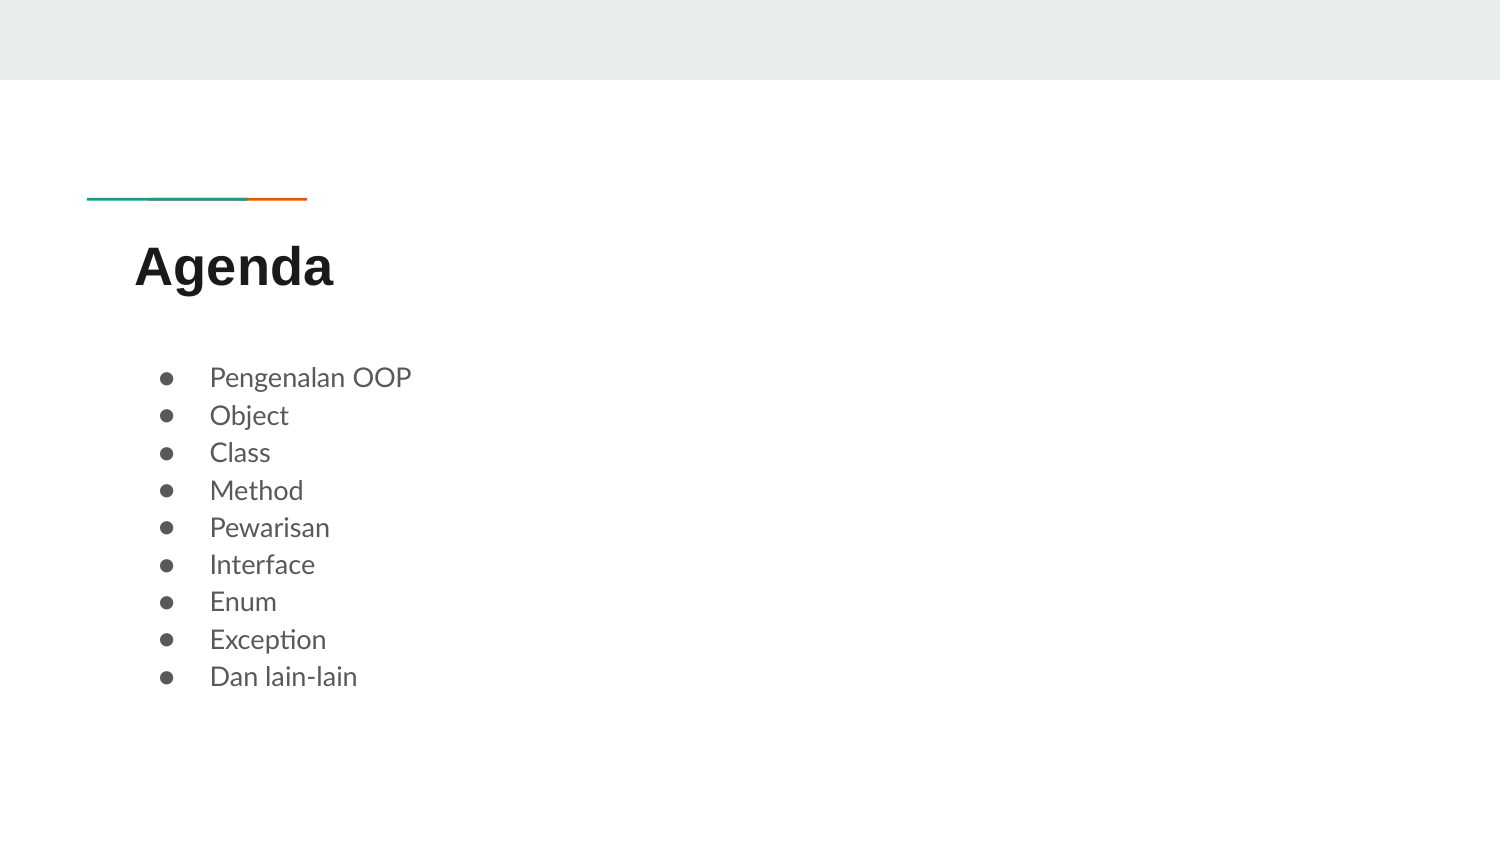

# Agenda
Pengenalan OOP
Object
Class
Method
Pewarisan
Interface
Enum
Exception
Dan lain-lain